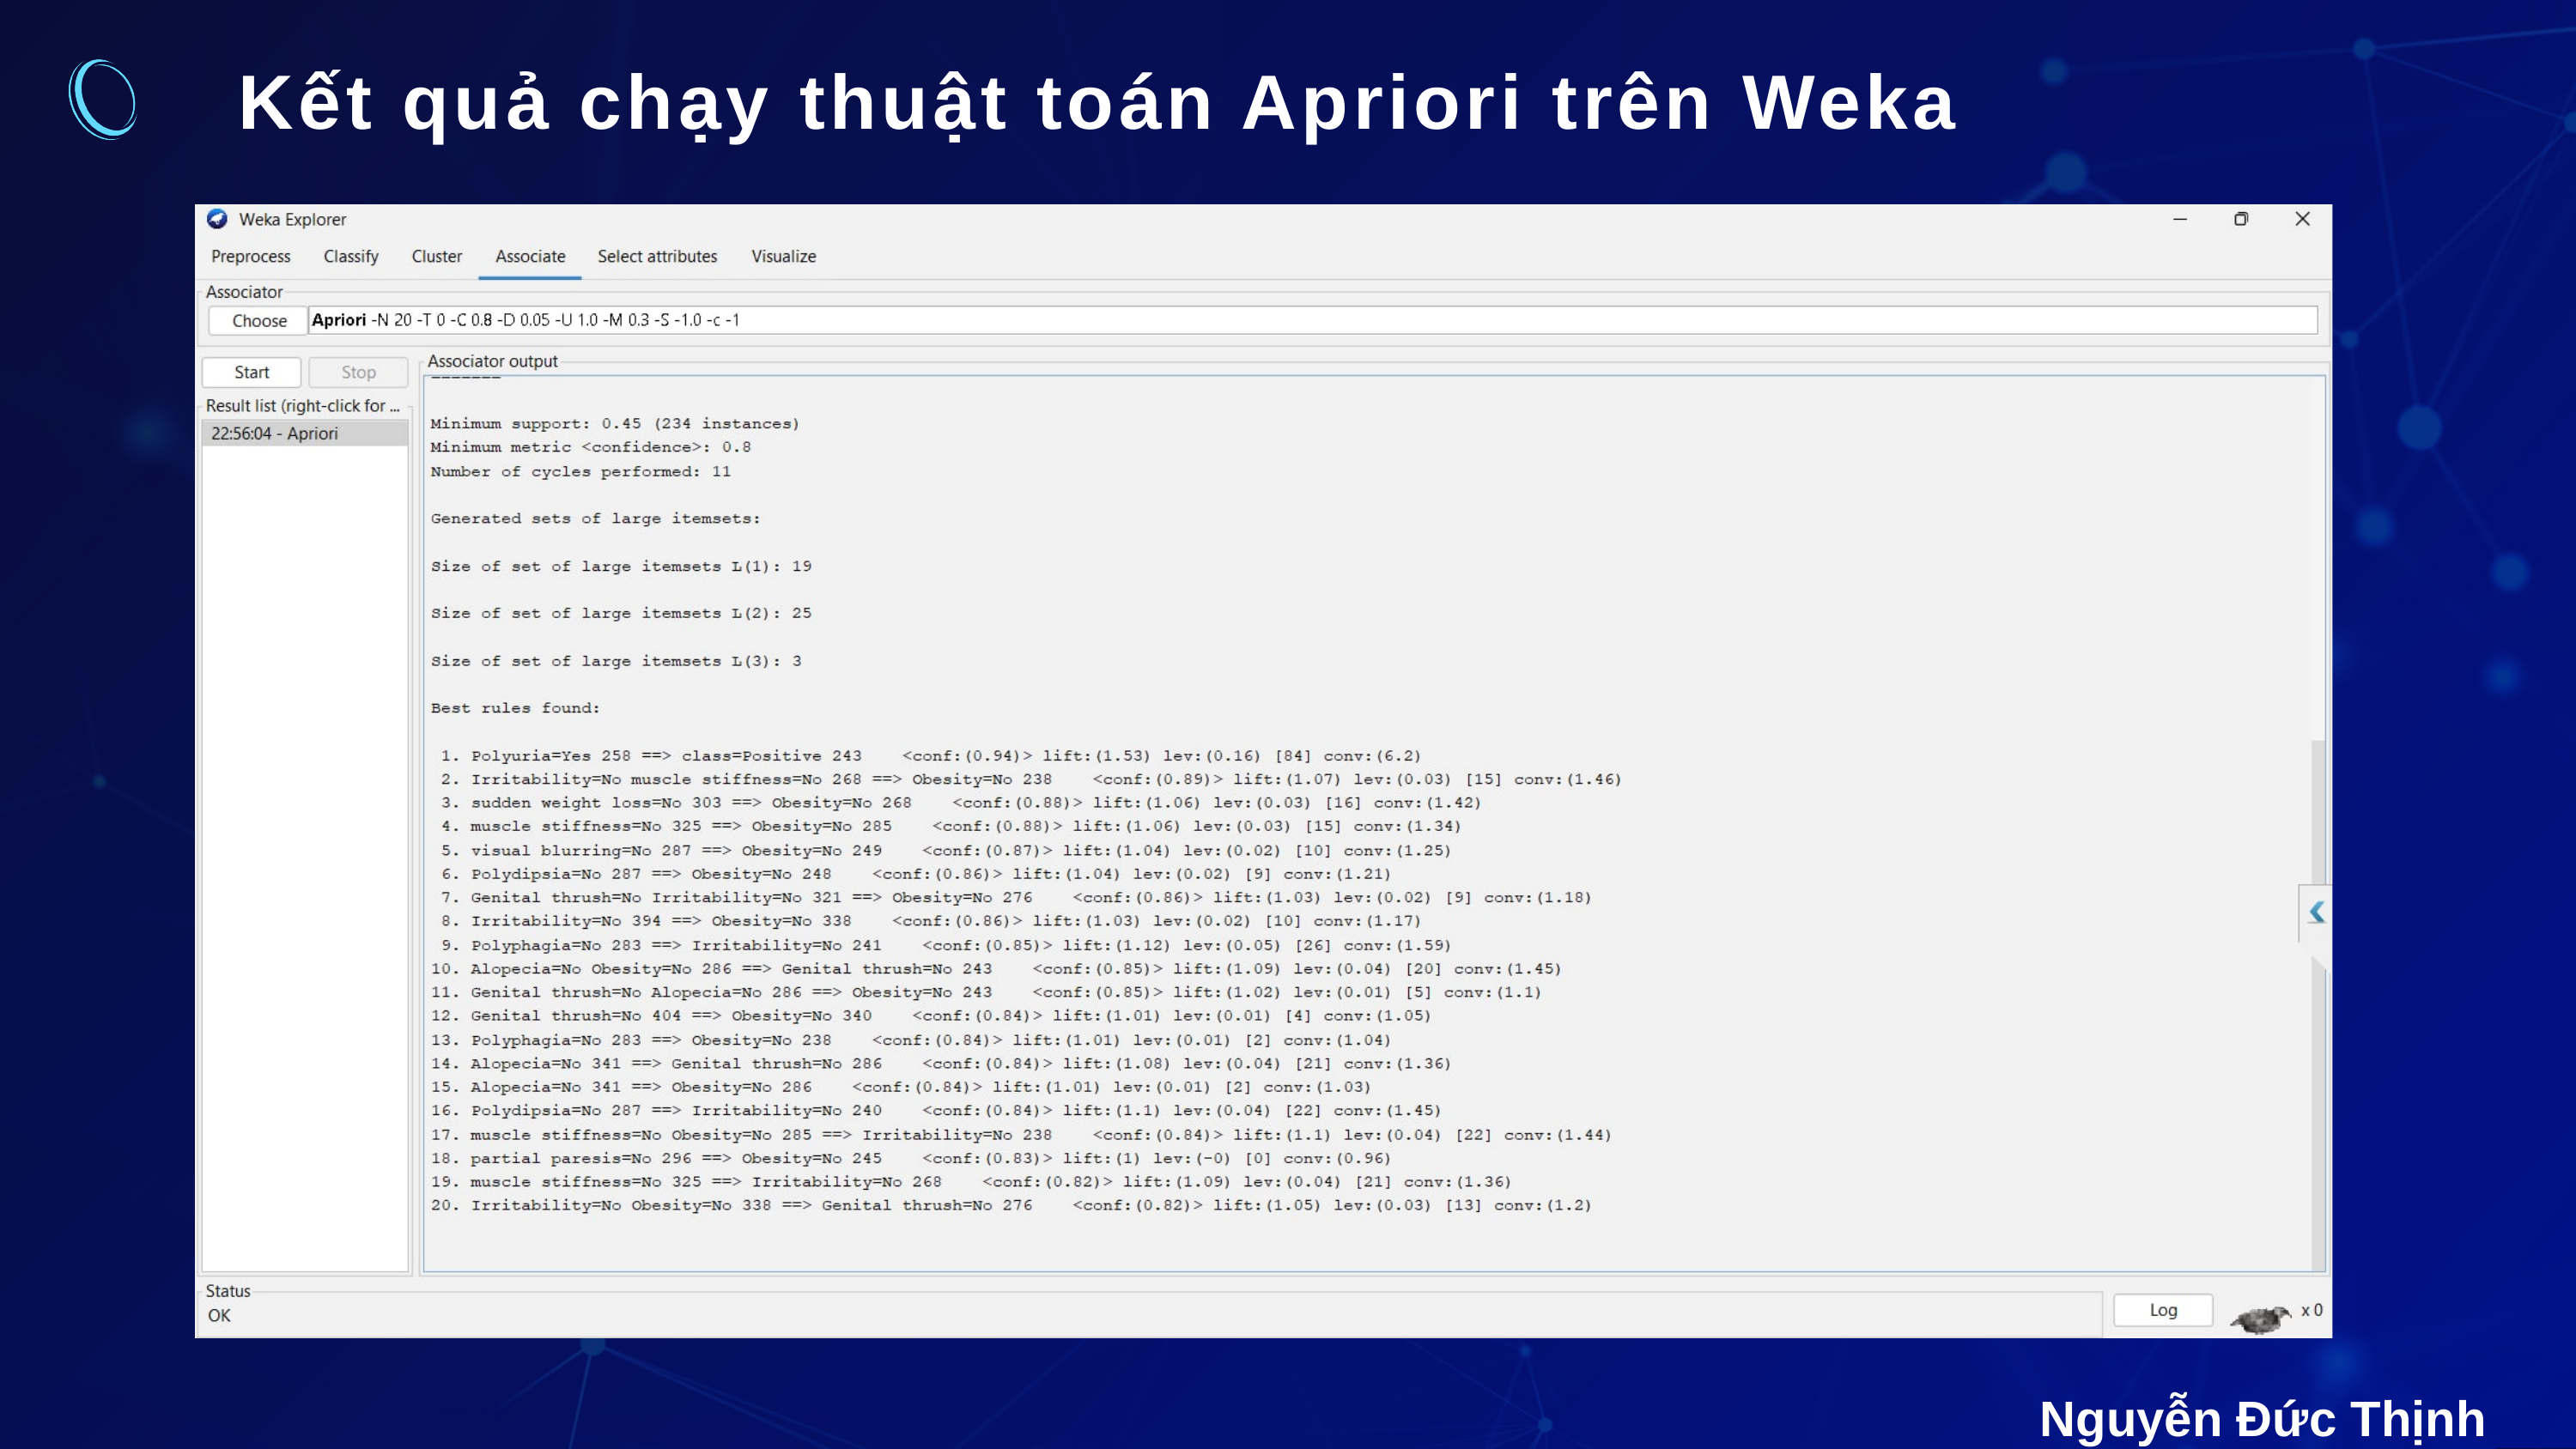

Kết quả chạy thuật toán Apriori trên Weka

Nguyễn Đức Thịnh